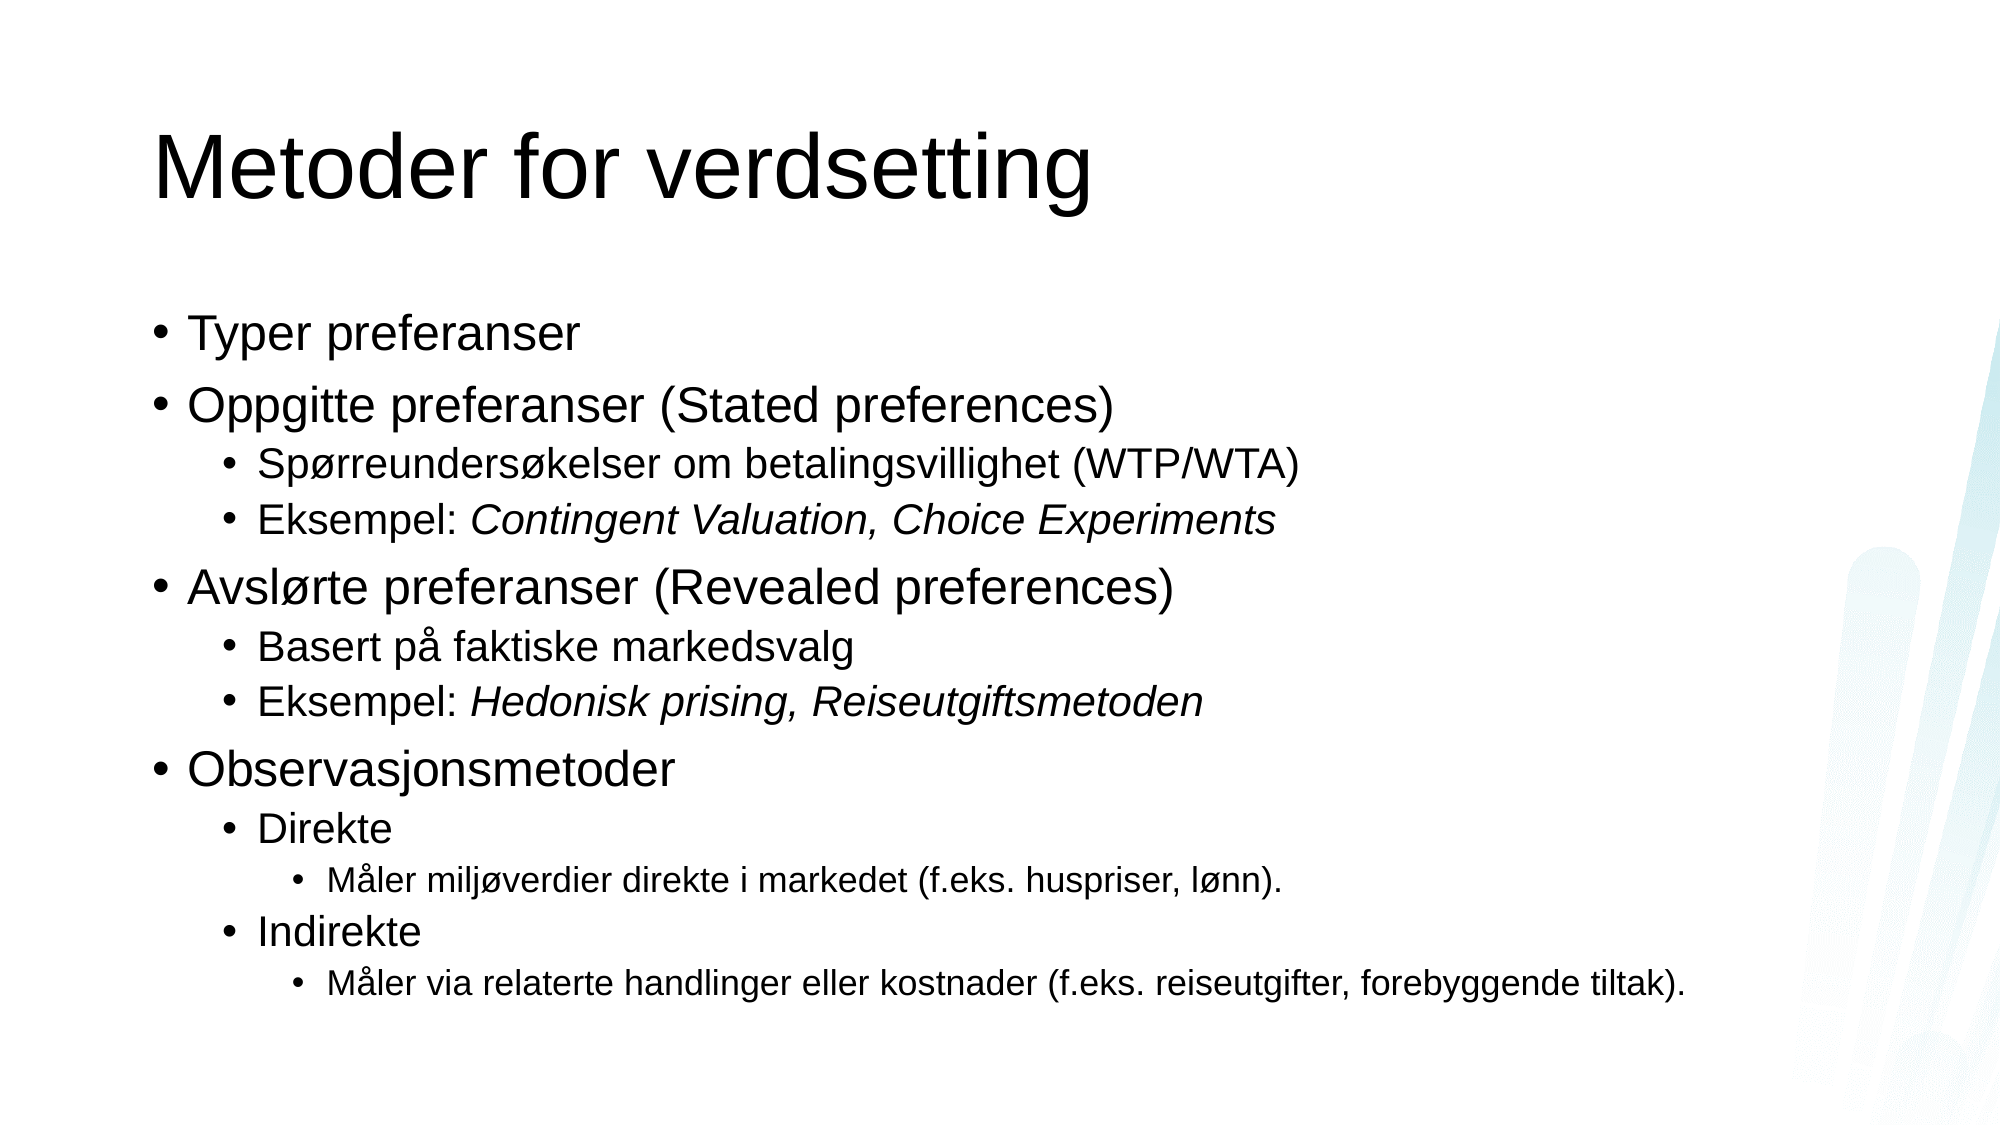

# Metoder for verdsetting
Typer preferanser
Oppgitte preferanser (Stated preferences)
Spørreundersøkelser om betalingsvillighet (WTP/WTA)
Eksempel: Contingent Valuation, Choice Experiments
Avslørte preferanser (Revealed preferences)
Basert på faktiske markedsvalg
Eksempel: Hedonisk prising, Reiseutgiftsmetoden
Observasjonsmetoder
Direkte
Måler miljøverdier direkte i markedet (f.eks. huspriser, lønn).
Indirekte
Måler via relaterte handlinger eller kostnader (f.eks. reiseutgifter, forebyggende tiltak).